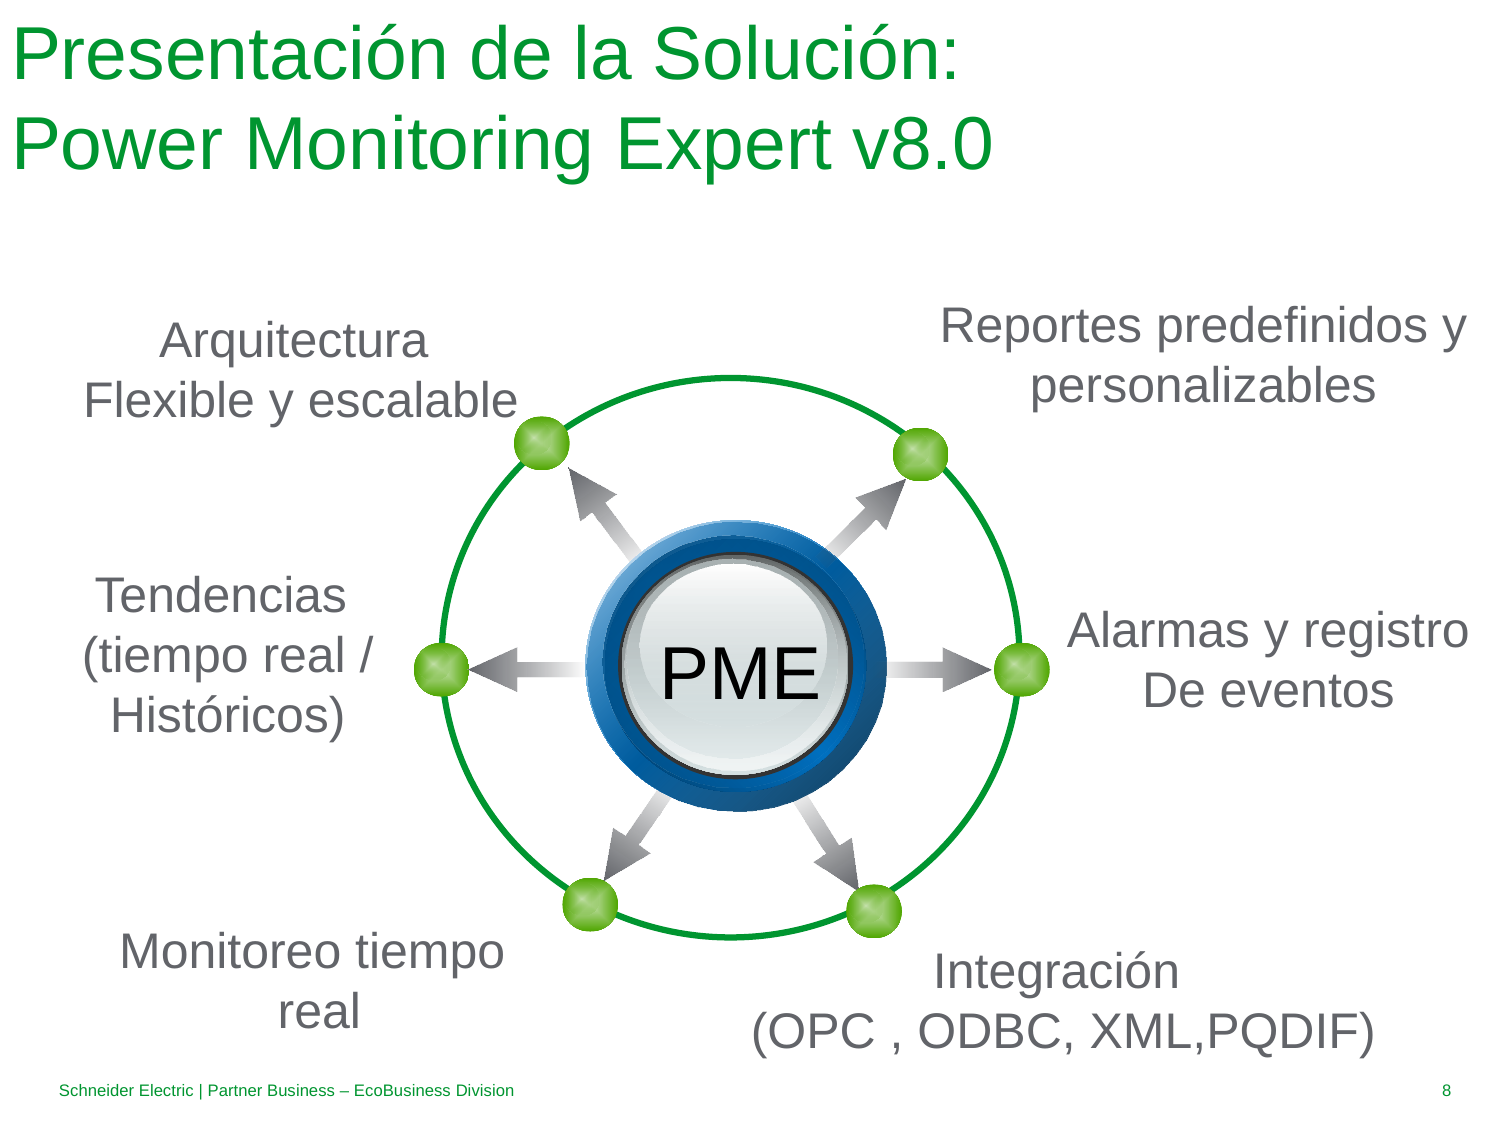

Presentación de la Solución:
Power Monitoring Expert v8.0
Reportes predefinidos y
personalizables
Arquitectura
Flexible y escalable

Tendencias
(tiempo real /
Históricos)
Alarmas y registro
De eventos
PME

Monitoreo tiempo
real
Integración
(OPC , ODBC, XML,PQDIF)